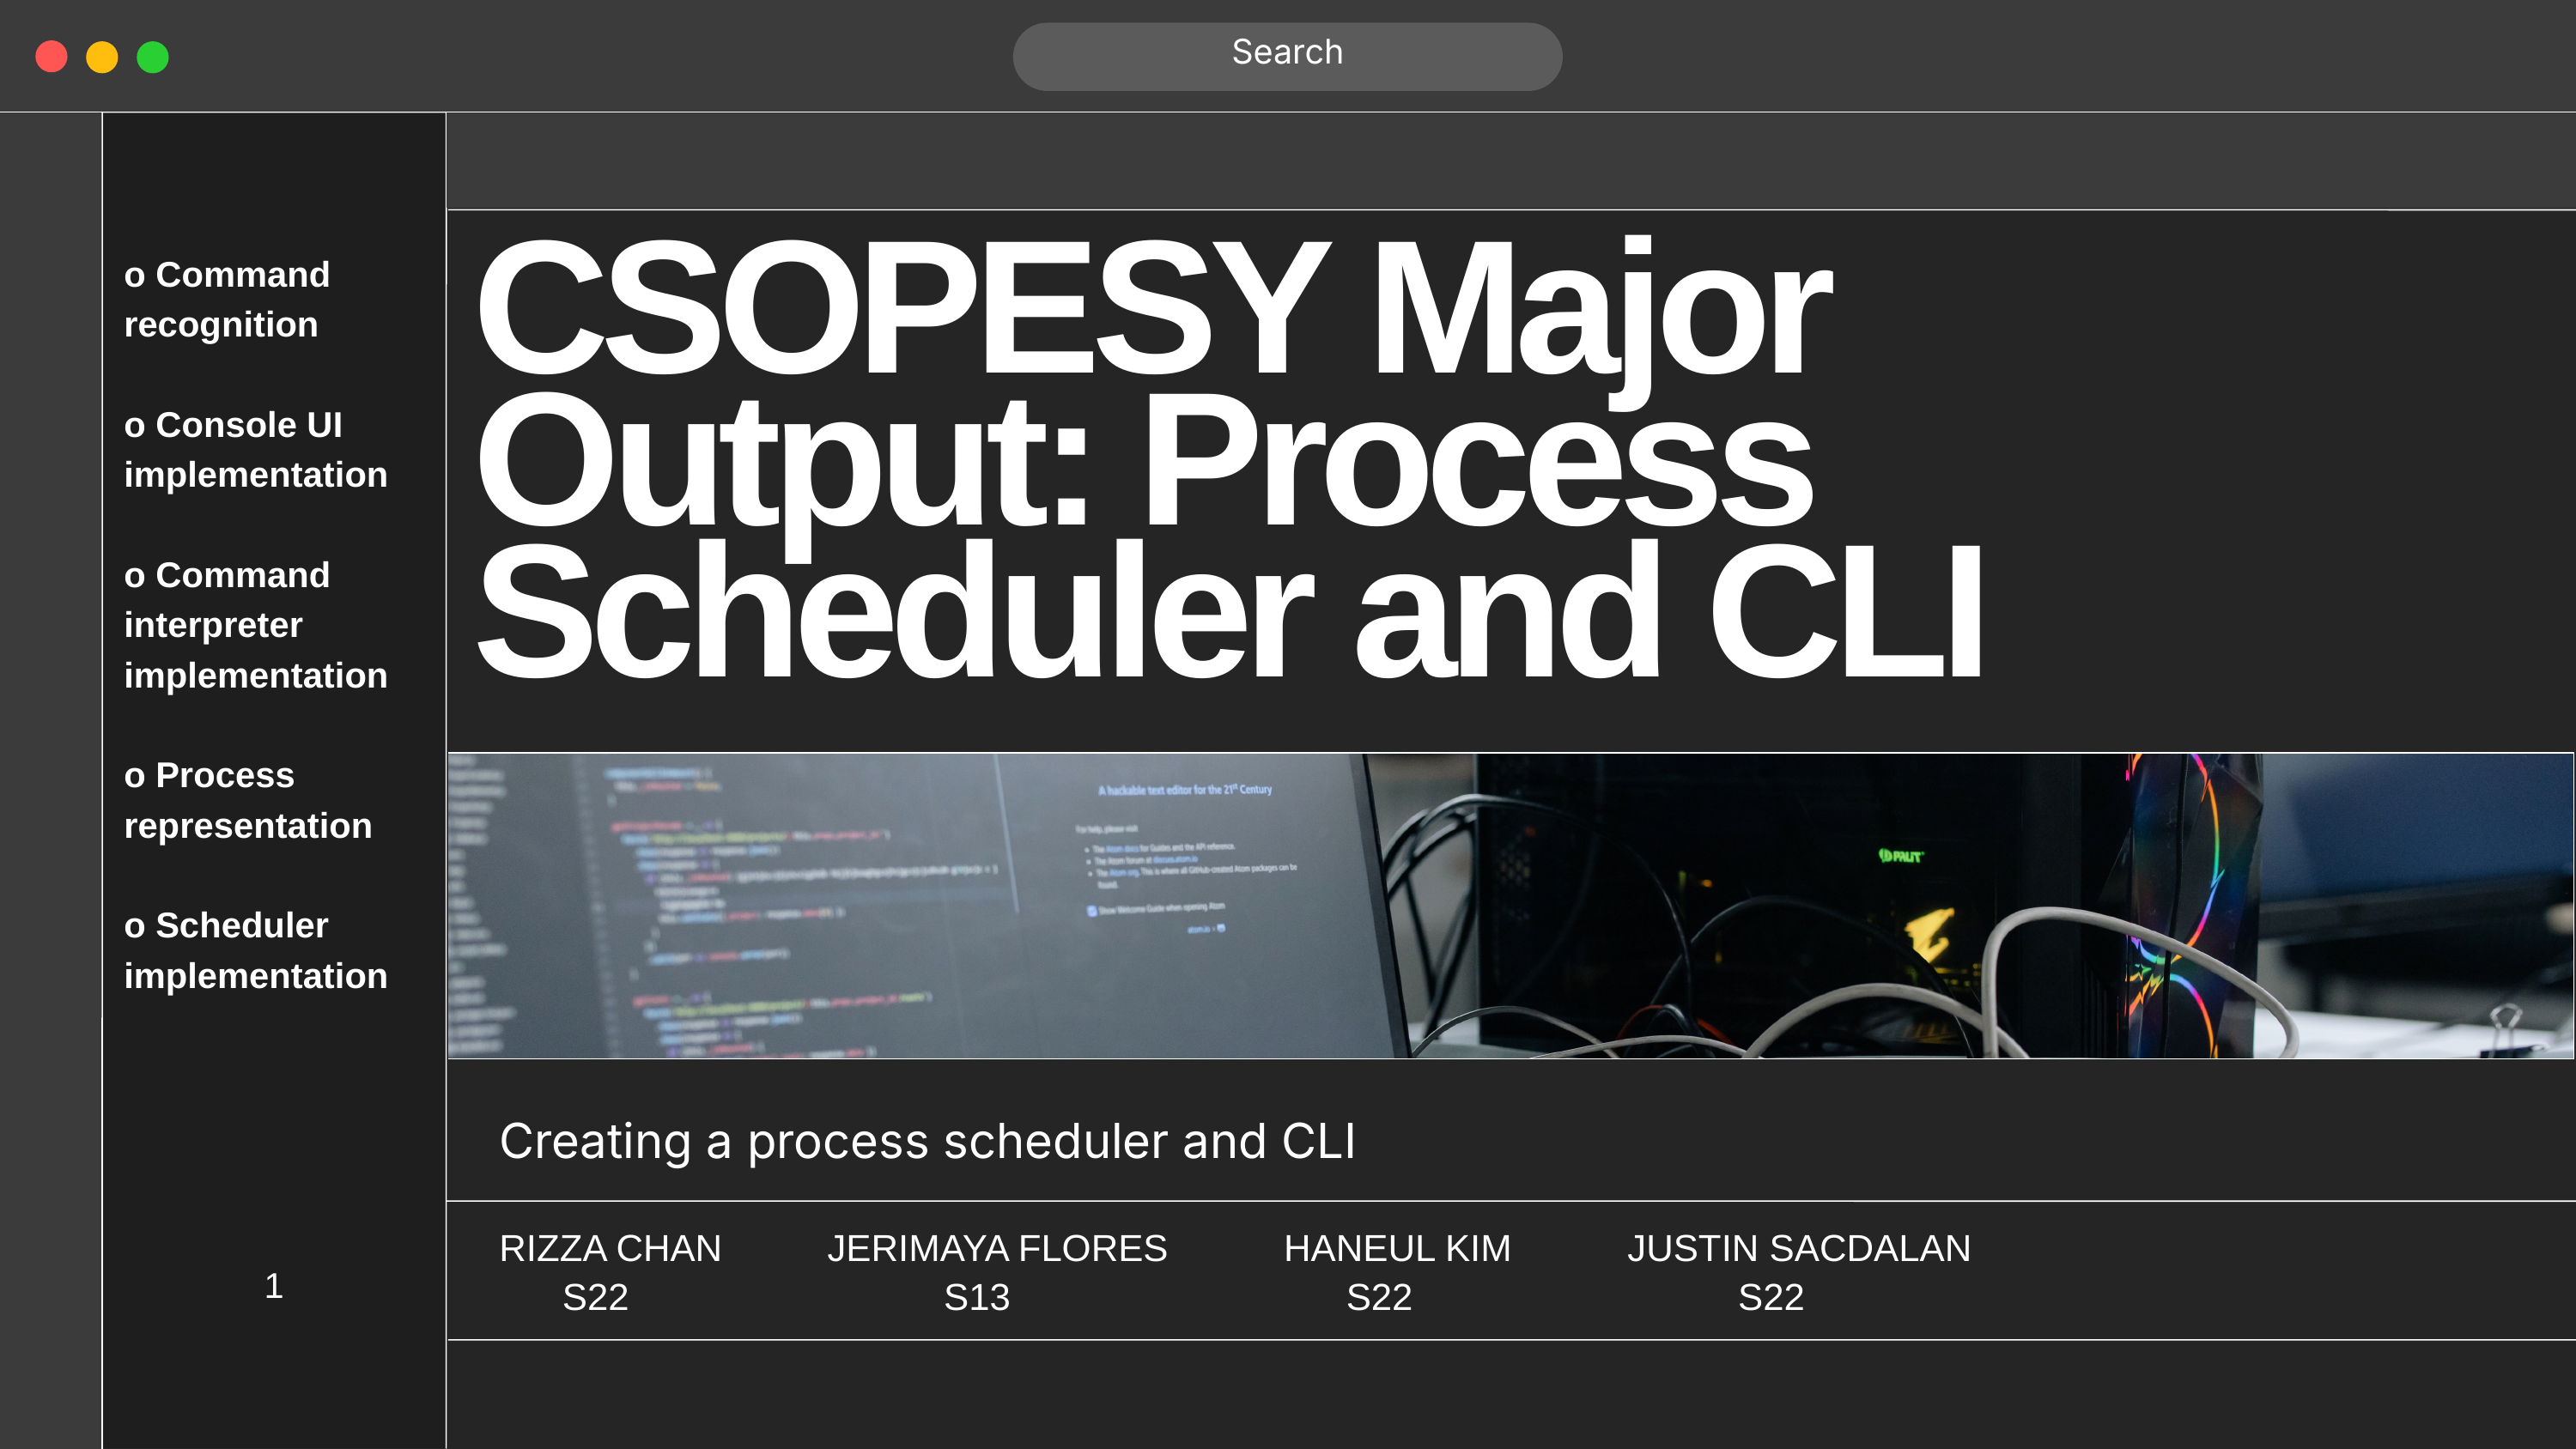

Search

o Command recognition

o Console UI implementation

o Command interpreter implementation

o Process representation

o Scheduler implementation
CSOPESY Major Output: Process Scheduler and CLI

Creating a process scheduler and CLI

RIZZA CHAN          JERIMAYA FLORES           HANEUL KIM           JUSTIN SACDALAN

1
      S22                              S13                                S22                               S22